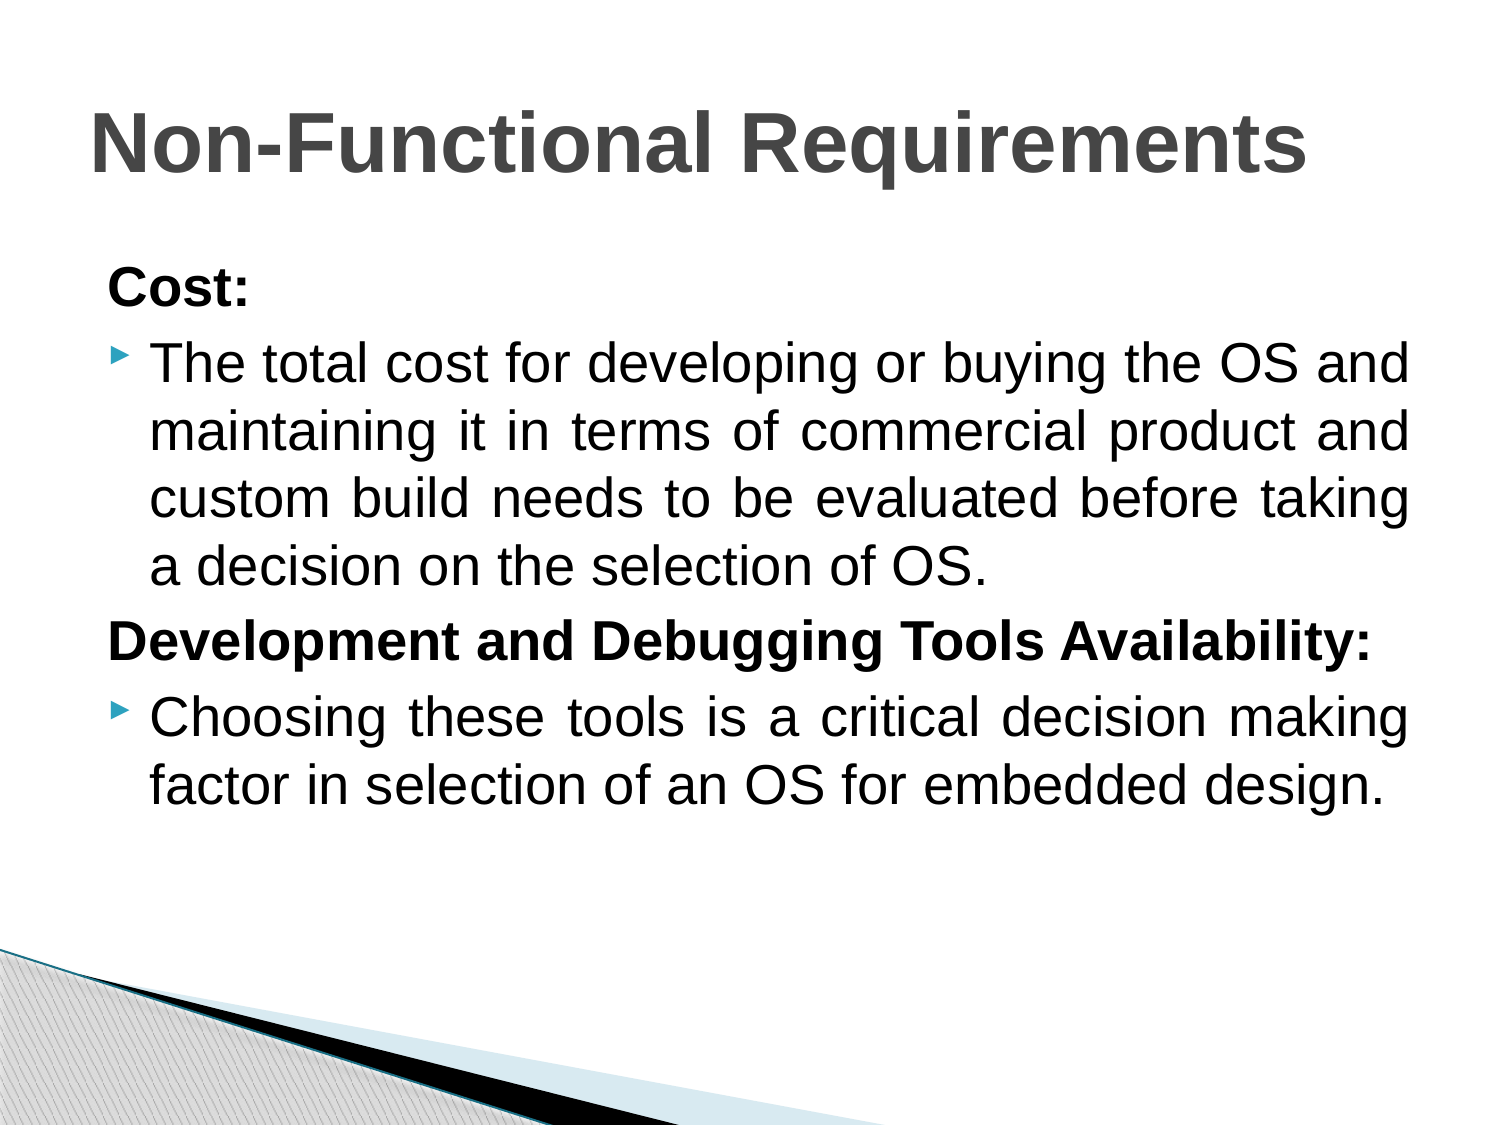

# Non-Functional Requirements
Cost:
The total cost for developing or buying the OS and maintaining it in terms of commercial product and custom build needs to be evaluated before taking a decision on the selection of OS.
Development and Debugging Tools Availability:
Choosing these tools is a critical decision making factor in selection of an OS for embedded design.